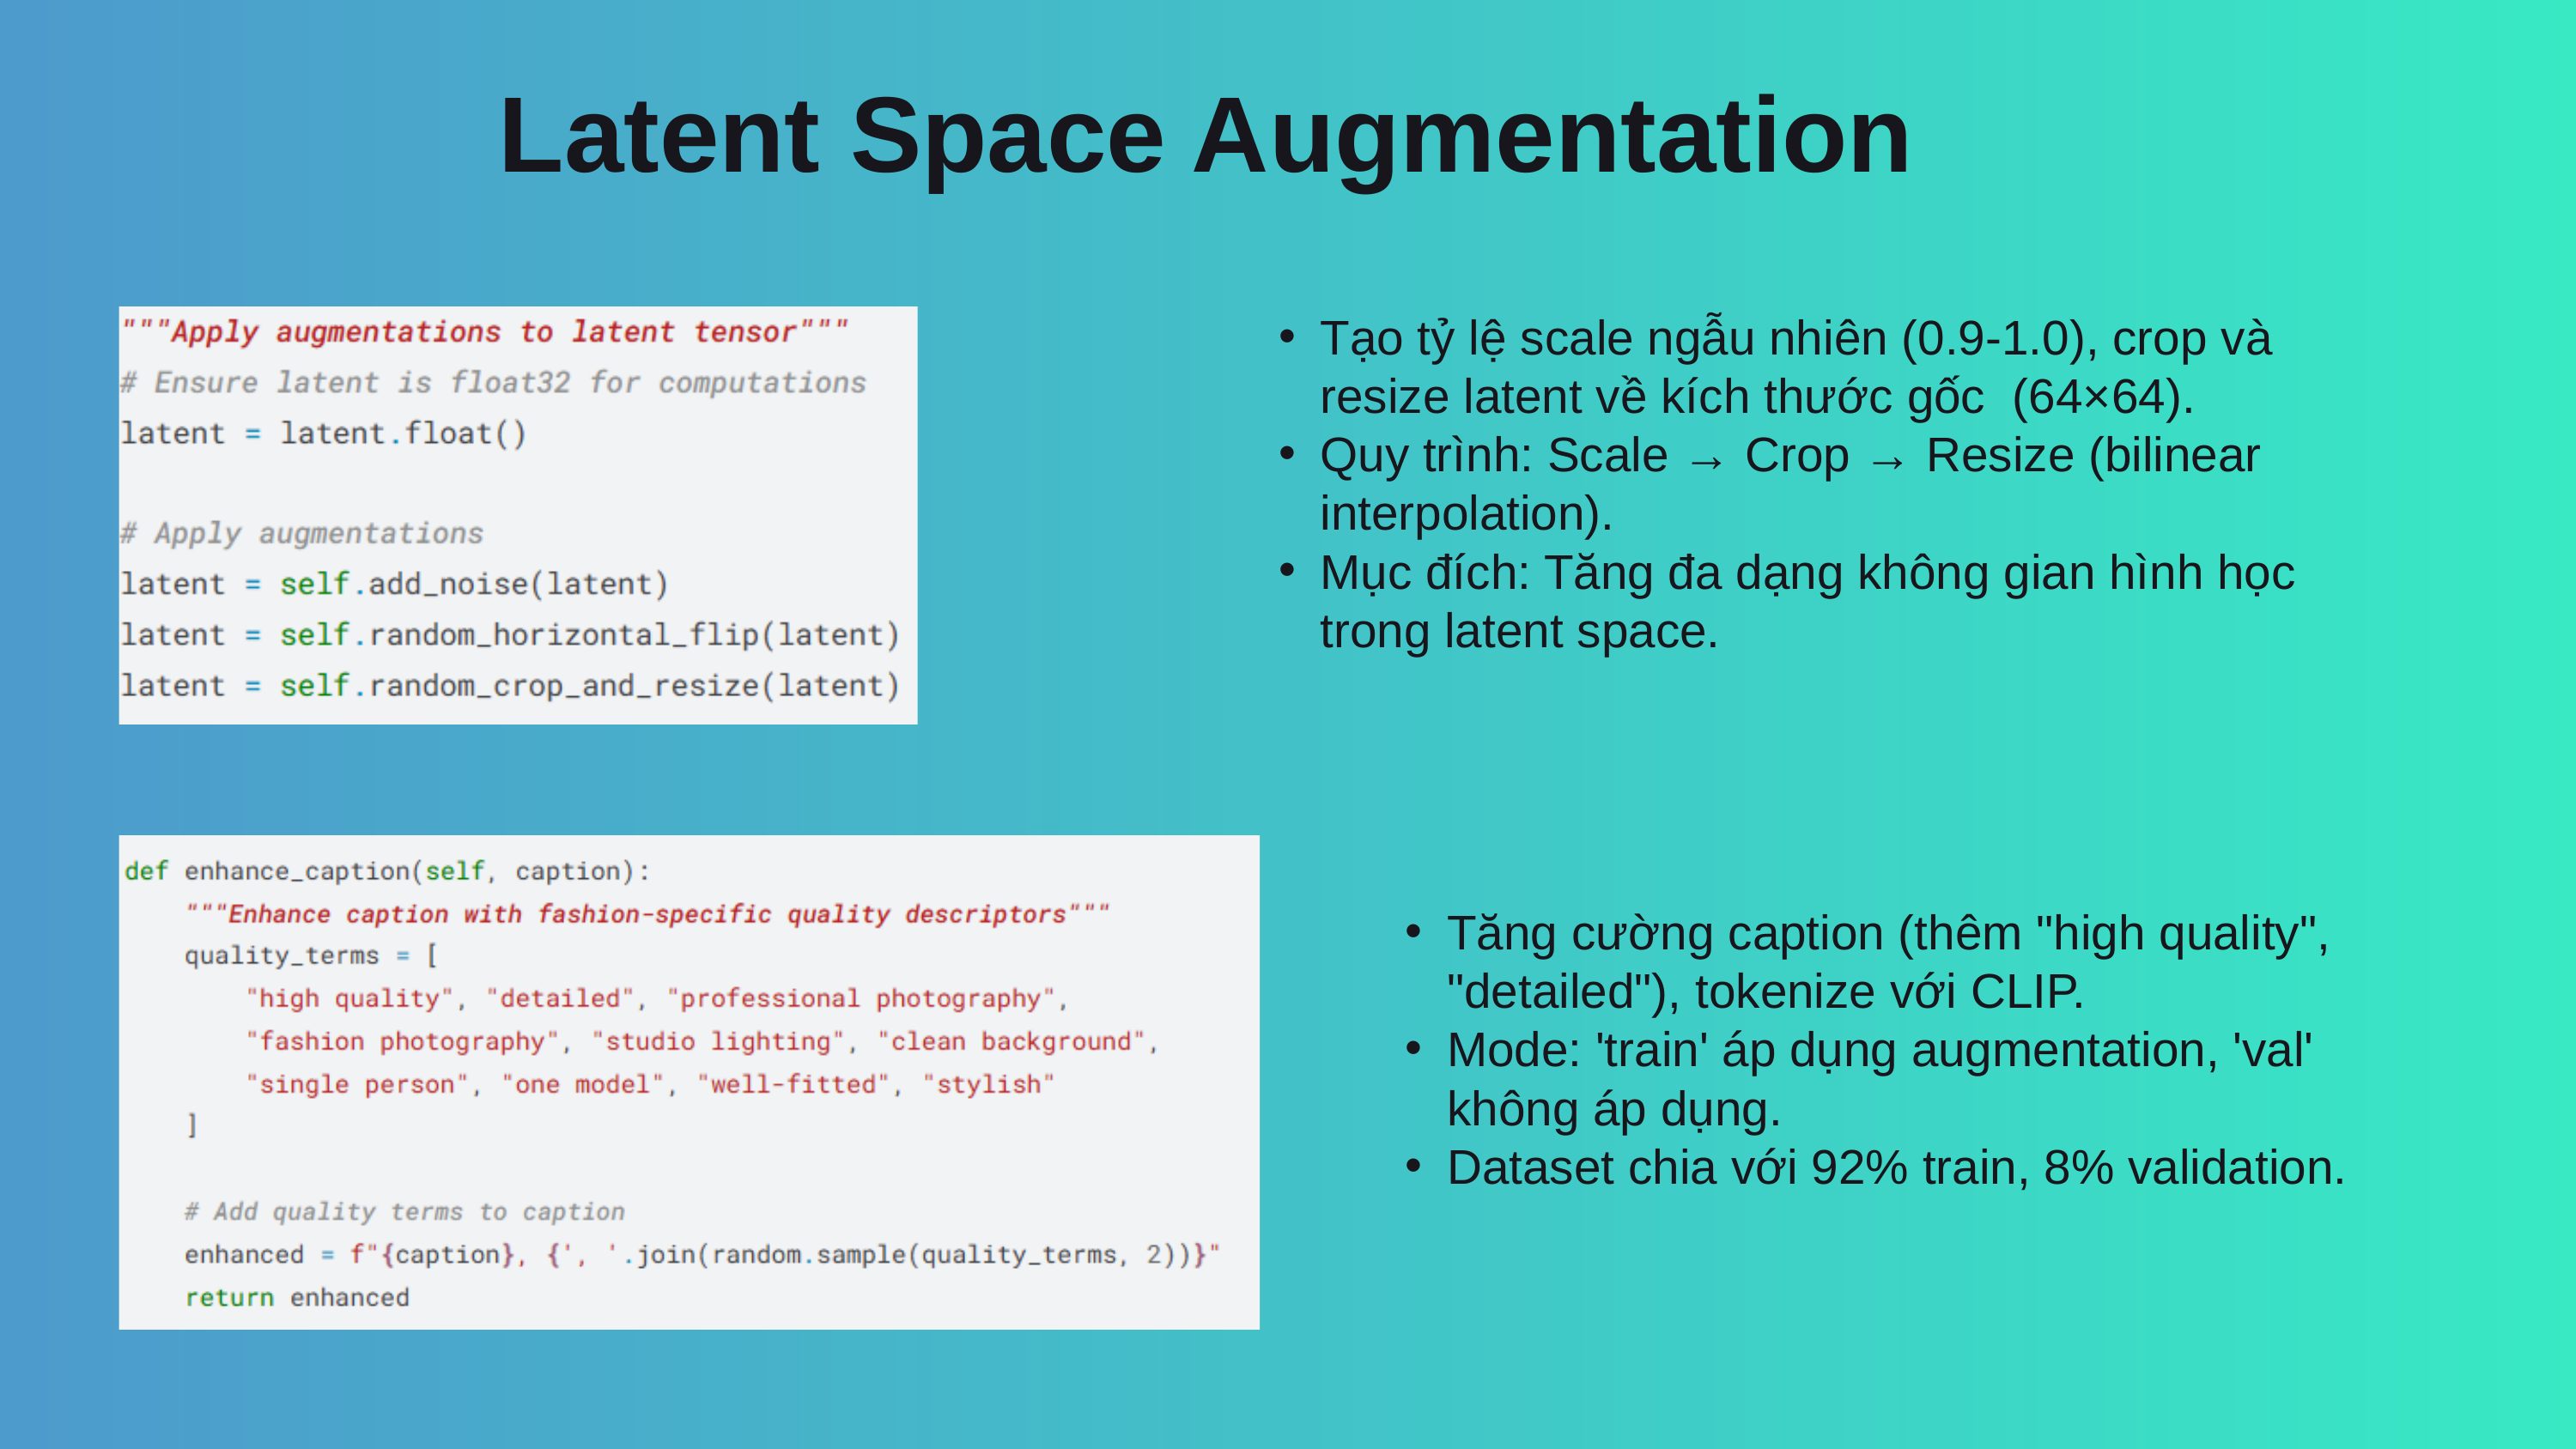

Latent Space Augmentation
Tạo tỷ lệ scale ngẫu nhiên (0.9-1.0), crop và resize latent về kích thước gốc  (64×64).
Quy trình: Scale → Crop → Resize (bilinear interpolation).
Mục đích: Tăng đa dạng không gian hình học trong latent space.

Tăng cường caption (thêm "high quality", "detailed"), tokenize với CLIP.
Mode: 'train' áp dụng augmentation, 'val' không áp dụng.
Dataset chia với 92% train, 8% validation.